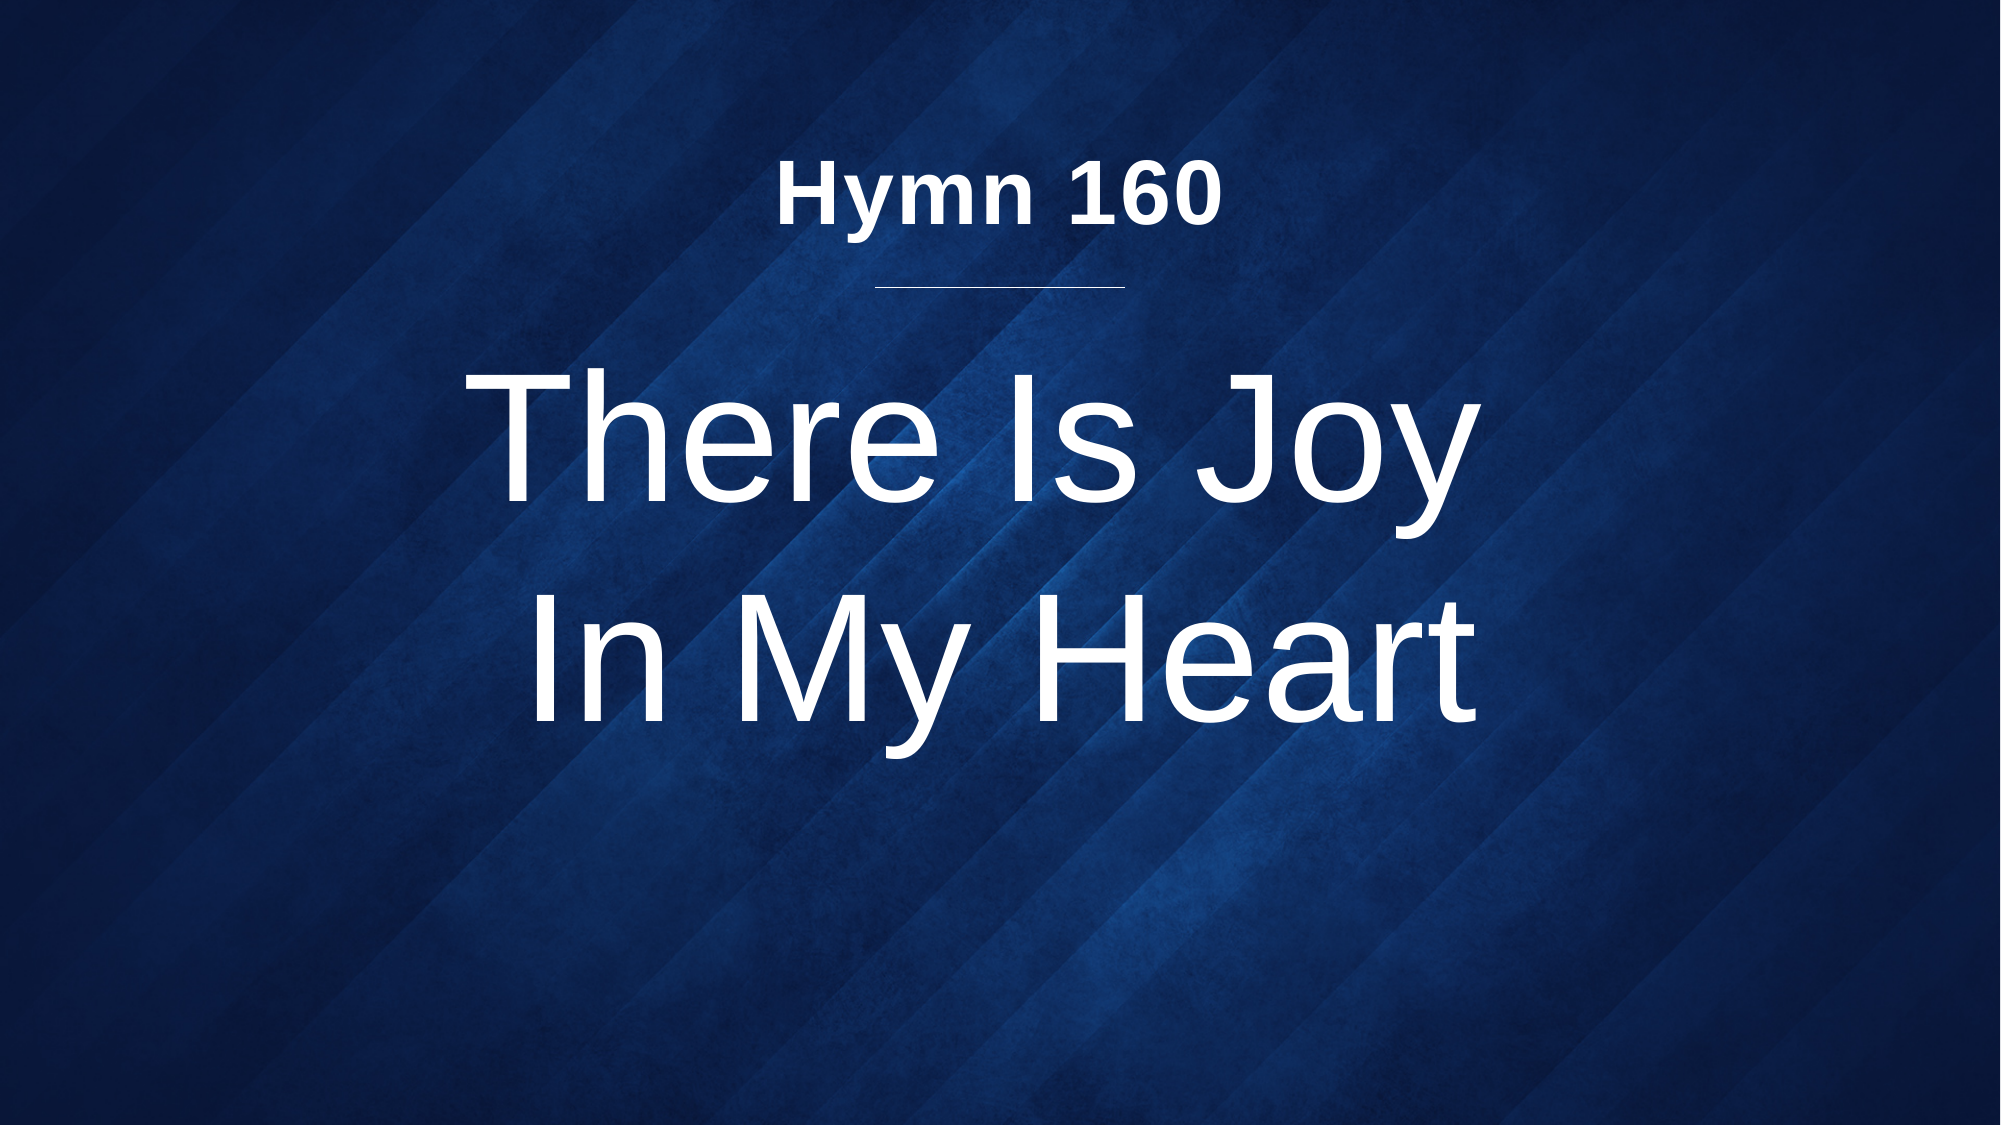

Hymn 160
# There Is Joy In My Heart